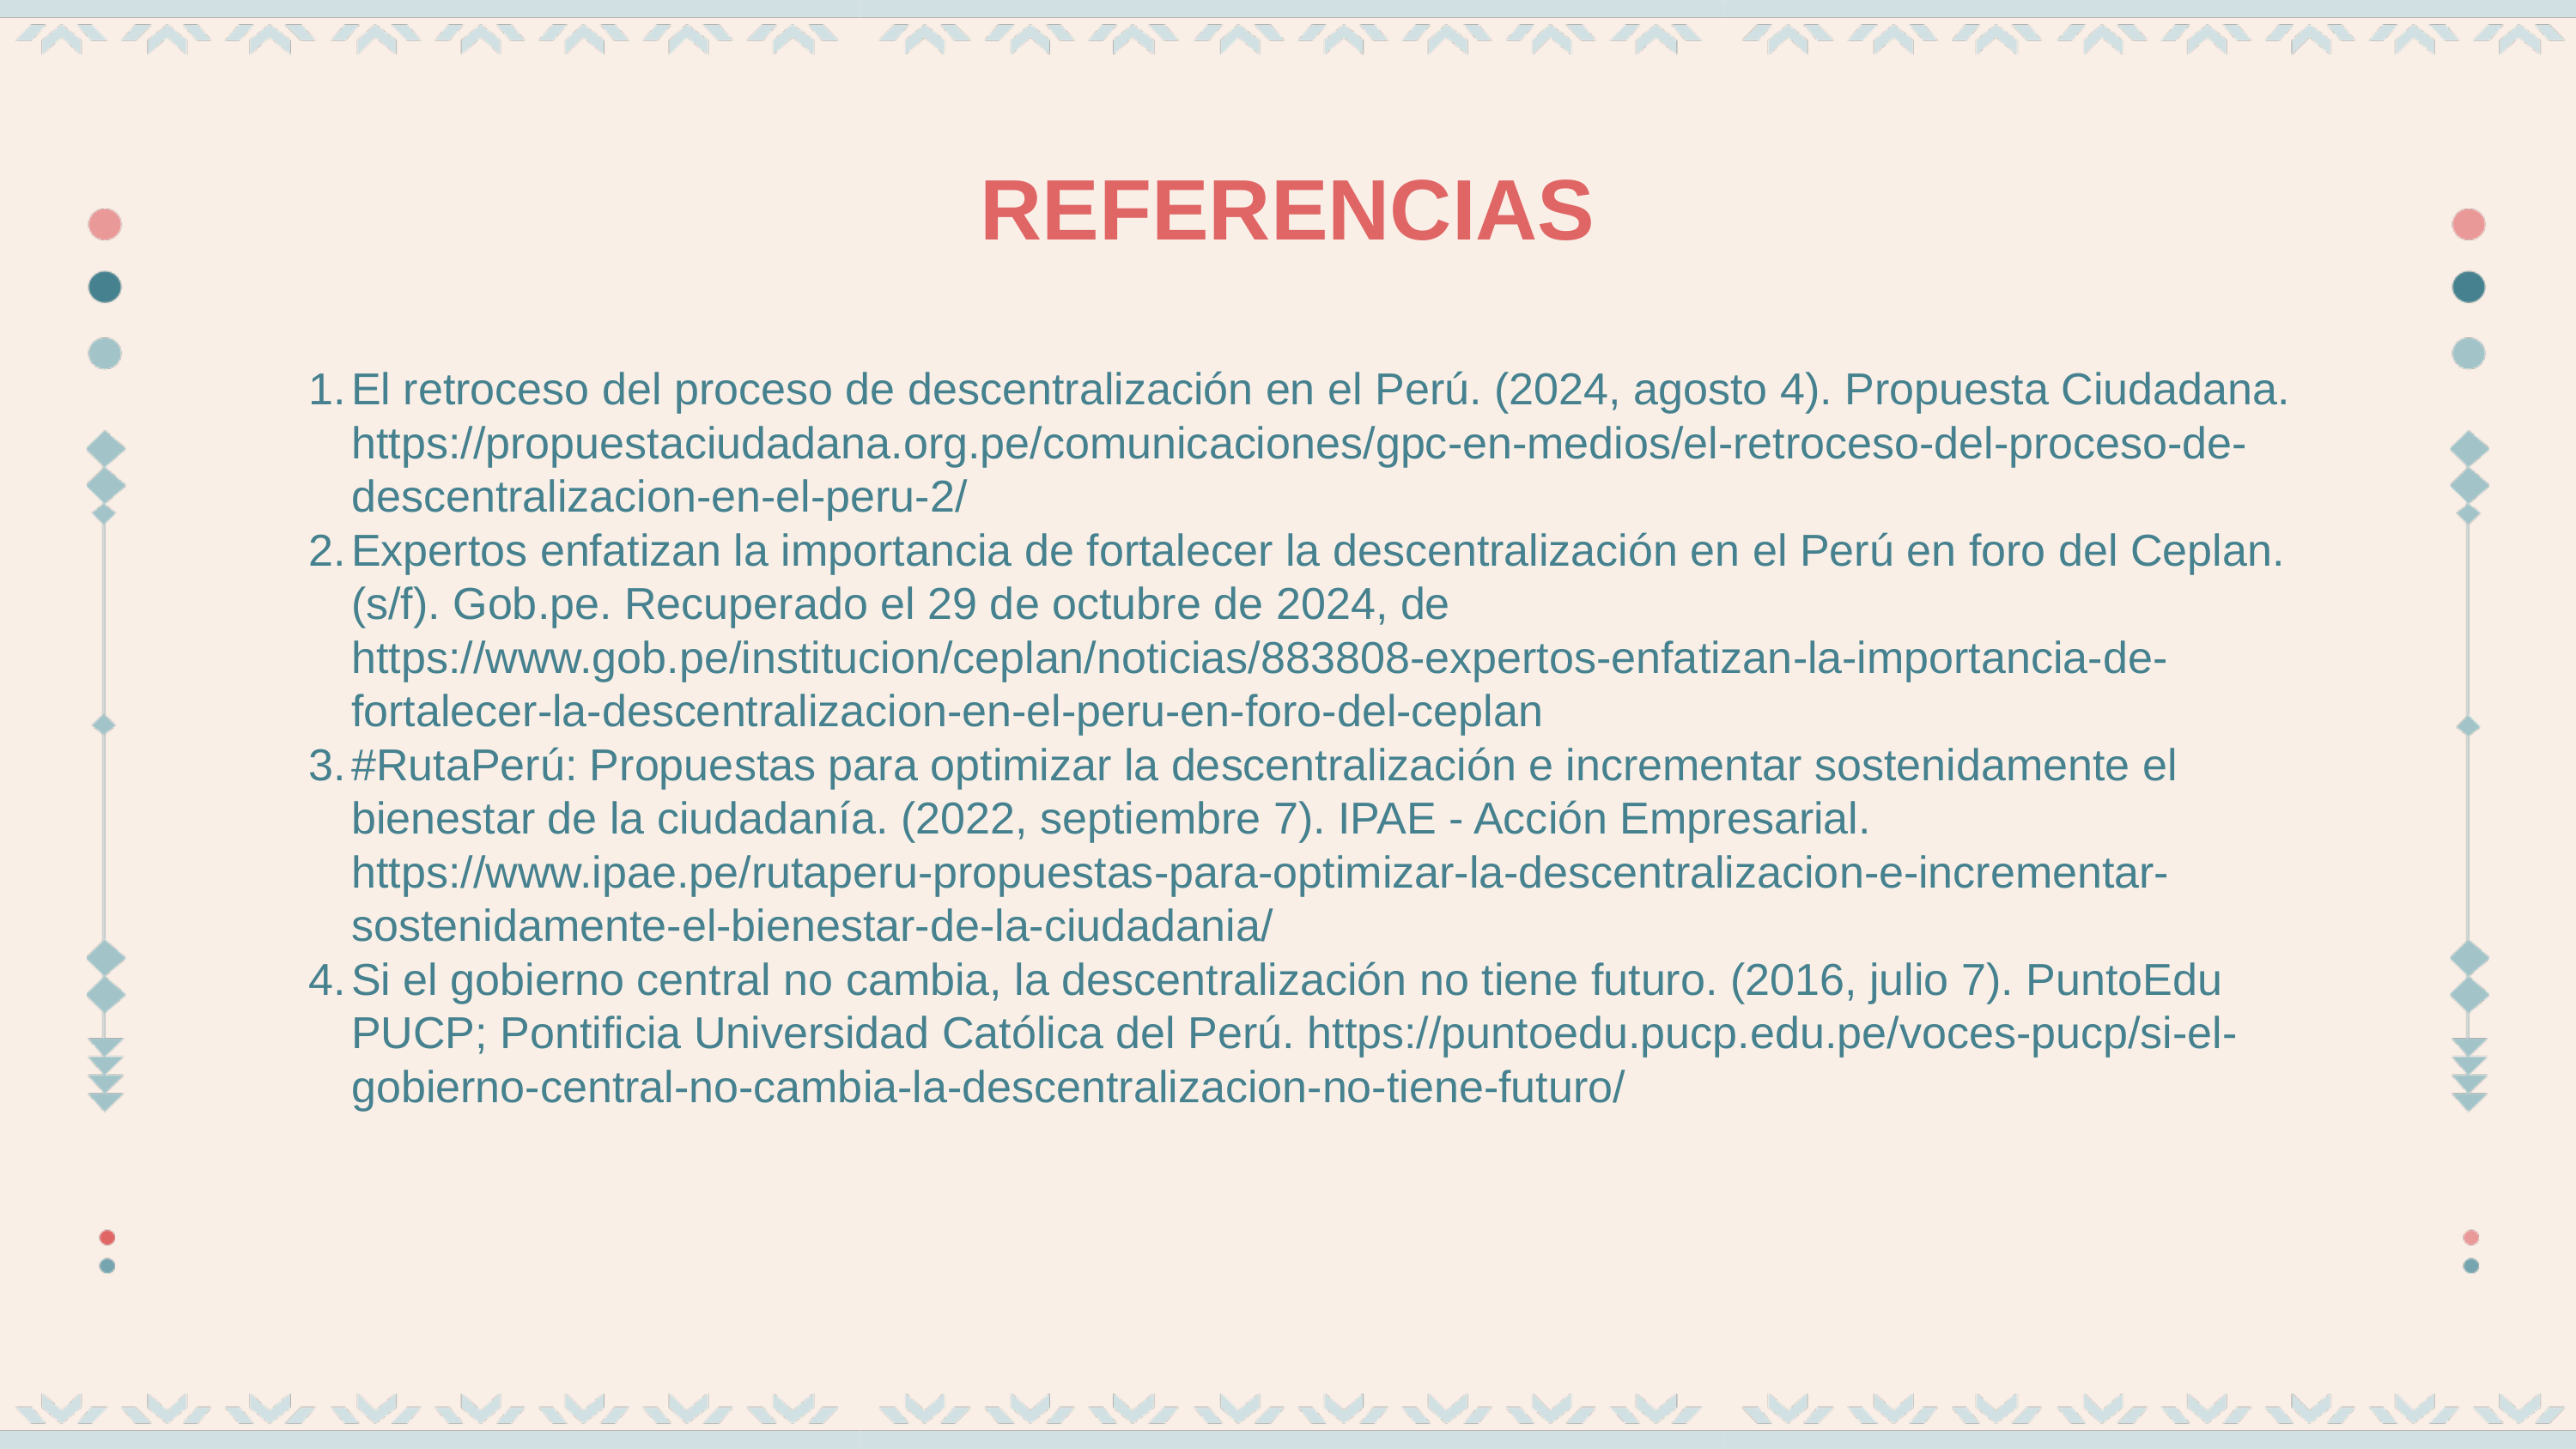

REFERENCIAS

El retroceso del proceso de descentralización en el Perú. (2024, agosto 4). Propuesta Ciudadana. https://propuestaciudadana.org.pe/comunicaciones/gpc-en-medios/el-retroceso-del-proceso-de-descentralizacion-en-el-peru-2/
Expertos enfatizan la importancia de fortalecer la descentralización en el Perú en foro del Ceplan. (s/f). Gob.pe. Recuperado el 29 de octubre de 2024, de https://www.gob.pe/institucion/ceplan/noticias/883808-expertos-enfatizan-la-importancia-de-fortalecer-la-descentralizacion-en-el-peru-en-foro-del-ceplan
#RutaPerú: Propuestas para optimizar la descentralización e incrementar sostenidamente el bienestar de la ciudadanía. (2022, septiembre 7). IPAE - Acción Empresarial. https://www.ipae.pe/rutaperu-propuestas-para-optimizar-la-descentralizacion-e-incrementar-sostenidamente-el-bienestar-de-la-ciudadania/
Si el gobierno central no cambia, la descentralización no tiene futuro. (2016, julio 7). PuntoEdu PUCP; Pontificia Universidad Católica del Perú. https://puntoedu.pucp.edu.pe/voces-pucp/si-el-gobierno-central-no-cambia-la-descentralizacion-no-tiene-futuro/